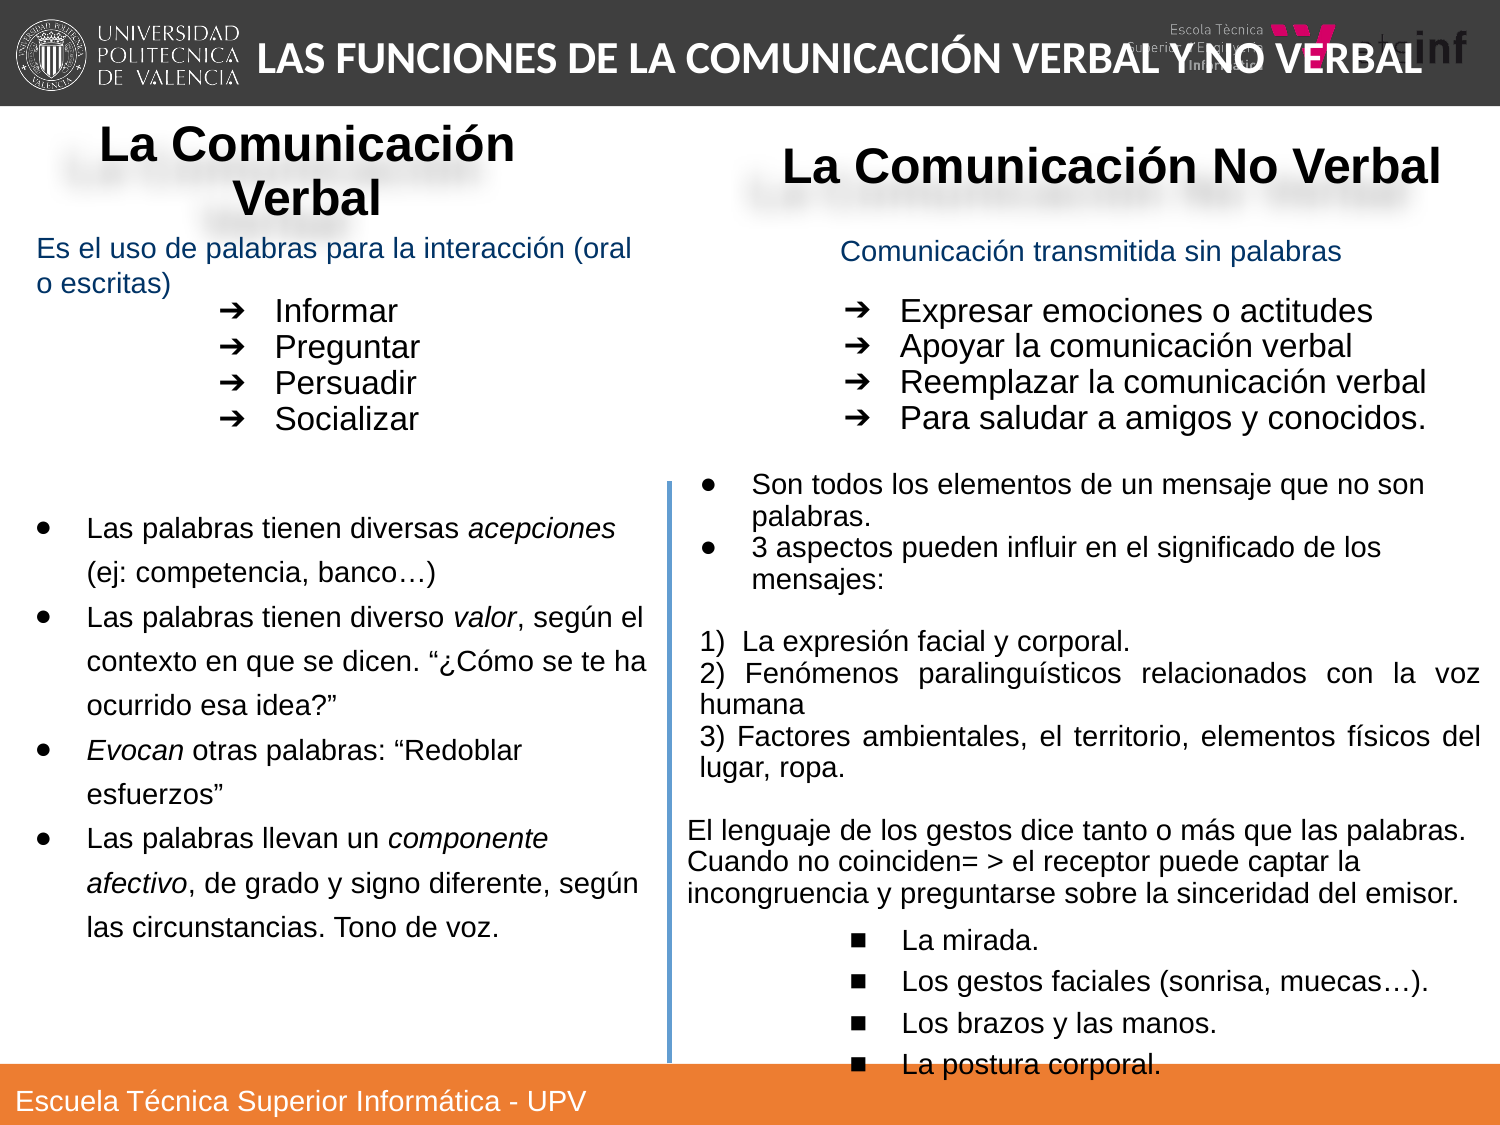

Las Funciones de la Comunicación Verbal y no Verbal
La Comunicación Verbal
La Comunicación No Verbal
Es el uso de palabras para la interacción (oral o escritas)
Comunicación transmitida sin palabras
Expresar emociones o actitudes
Apoyar la comunicación verbal
Reemplazar la comunicación verbal
Para saludar a amigos y conocidos.
Informar
Preguntar
Persuadir
Socializar
Son todos los elementos de un mensaje que no son palabras.
3 aspectos pueden influir en el significado de los mensajes:

1)  La expresión facial y corporal.
2) Fenómenos paralinguísticos relacionados con la voz humana
3) Factores ambientales, el territorio, elementos físicos del lugar, ropa.

El lenguaje de los gestos dice tanto o más que las palabras. Cuando no coinciden= > el receptor puede captar la incongruencia y preguntarse sobre la sinceridad del emisor.

La mirada.
Los gestos faciales (sonrisa, muecas…).
Los brazos y las manos.
La postura corporal.

Las palabras tienen diversas acepciones (ej: competencia, banco…)
Las palabras tienen diverso valor, según el contexto en que se dicen. “¿Cómo se te ha ocurrido esa idea?”
Evocan otras palabras: “Redoblar esfuerzos”
Las palabras llevan un componente afectivo, de grado y signo diferente, según las circunstancias. Tono de voz.